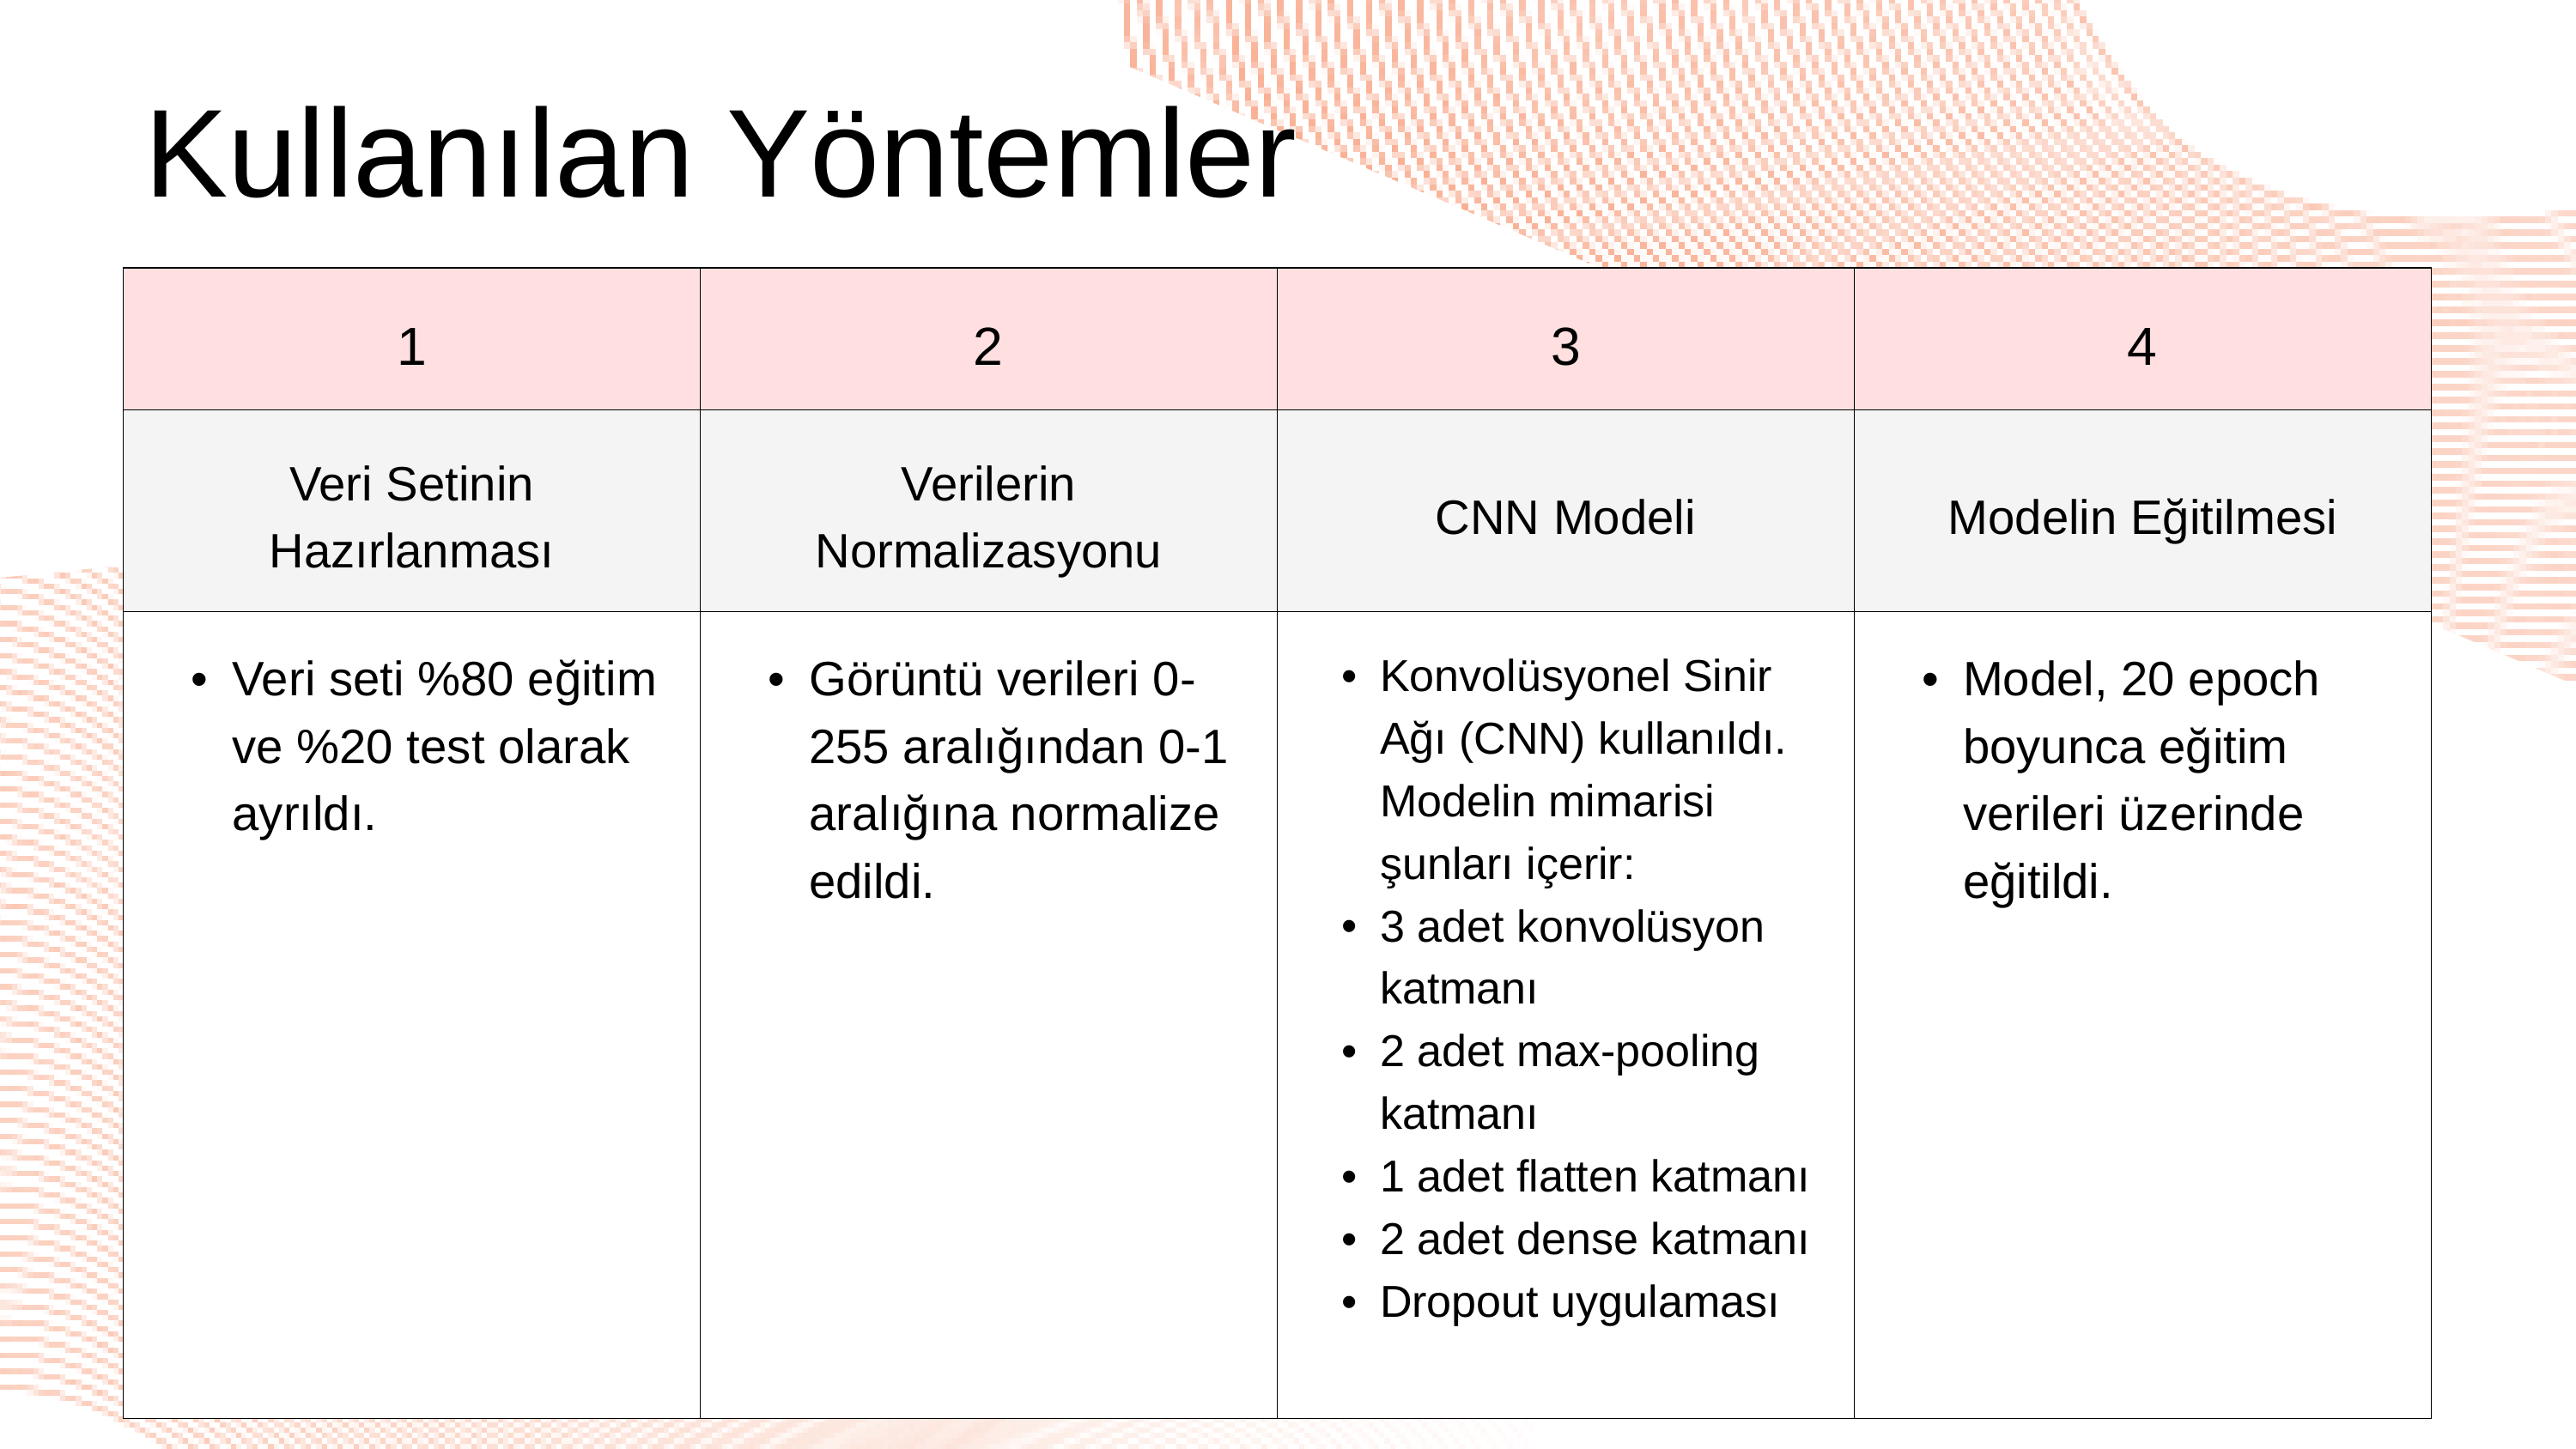

Kullanılan Yöntemler
| 1 | 2 | 3 | 4 |
| --- | --- | --- | --- |
| Veri Setinin Hazırlanması | Verilerin Normalizasyonu | CNN Modeli | Modelin Eğitilmesi |
| Veri seti %80 eğitim ve %20 test olarak ayrıldı. | Görüntü verileri 0-255 aralığından 0-1 aralığına normalize edildi. | Konvolüsyonel Sinir Ağı (CNN) kullanıldı. Modelin mimarisi şunları içerir: 3 adet konvolüsyon katmanı 2 adet max-pooling katmanı 1 adet flatten katmanı 2 adet dense katmanı Dropout uygulaması | Model, 20 epoch boyunca eğitim verileri üzerinde eğitildi. |